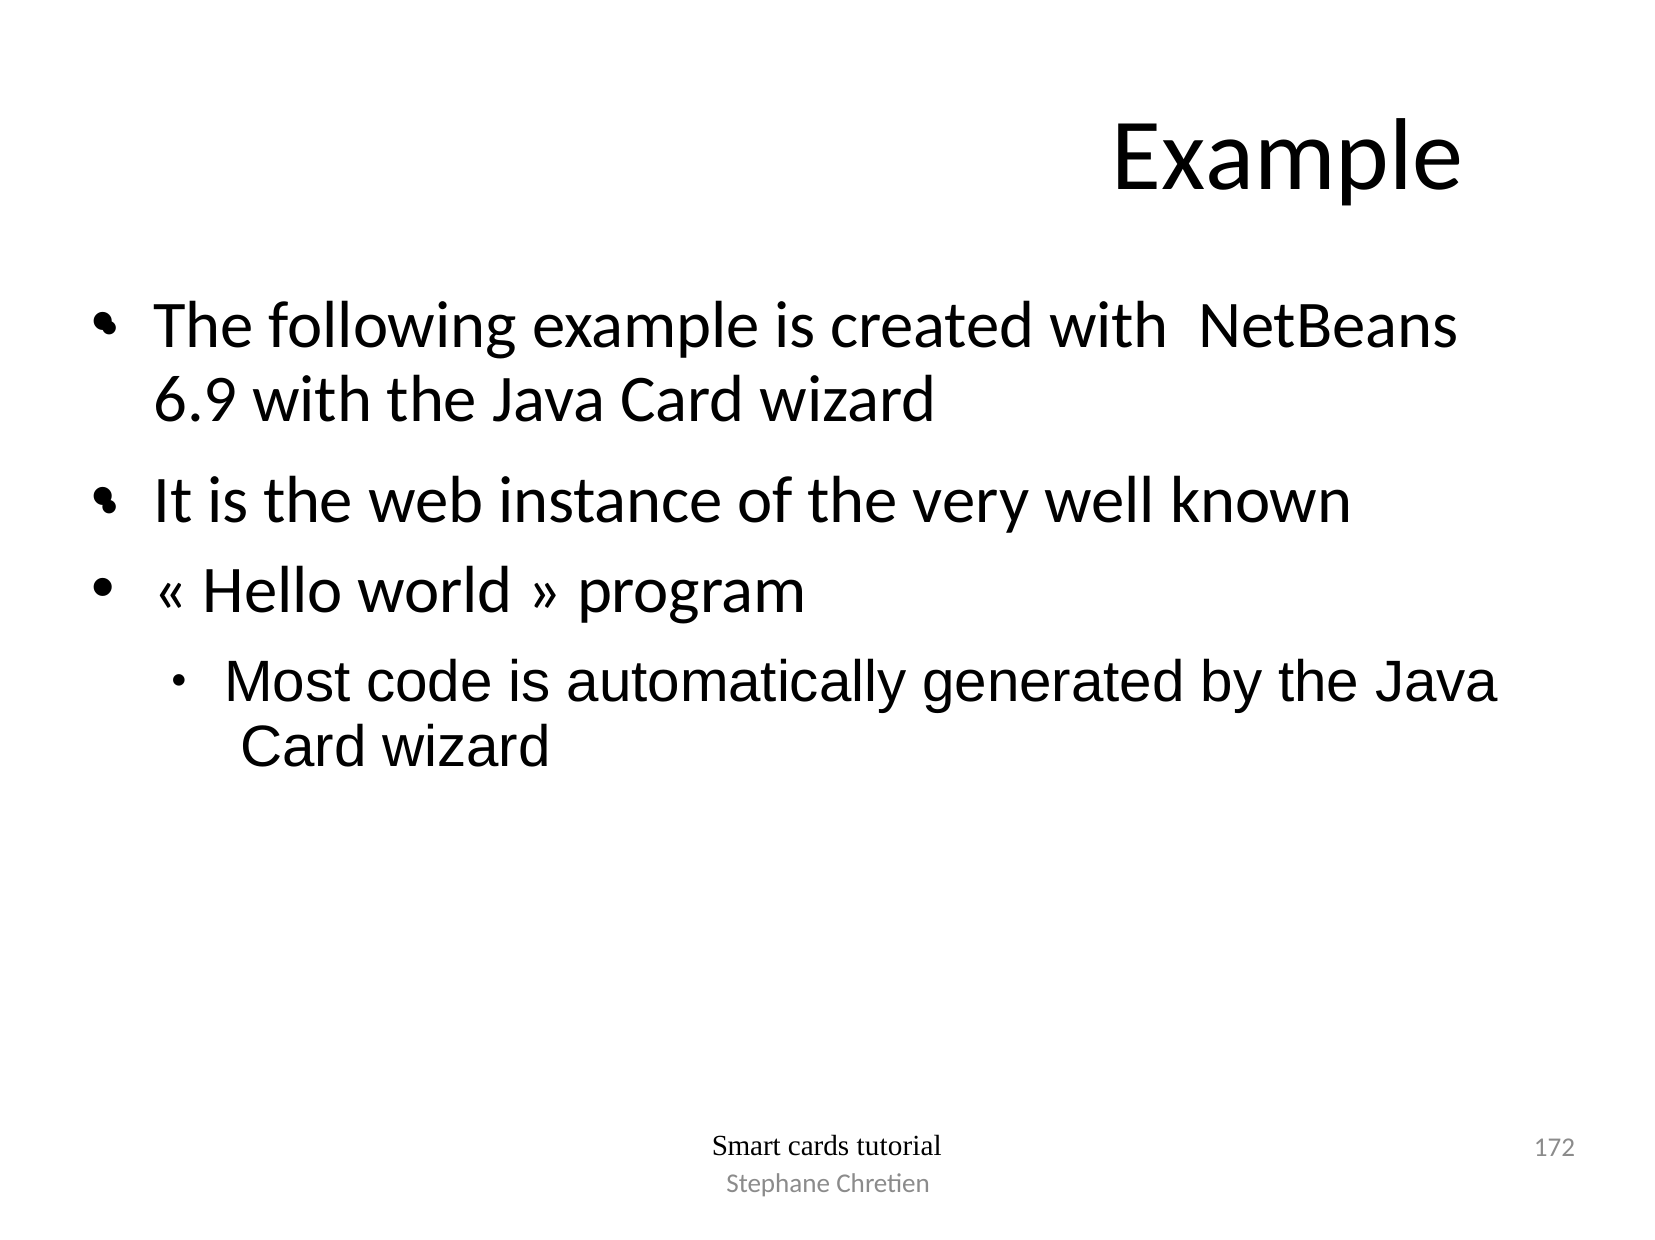

# Example
The following example is created with  NetBeans 6.9 with the Java Card wizard
It is the web instance of the very well known
« Hello world » program
●
●
Most code is automatically generated by the Java  Card wizard
●
172
Smart cards tutorial
Stephane Chretien